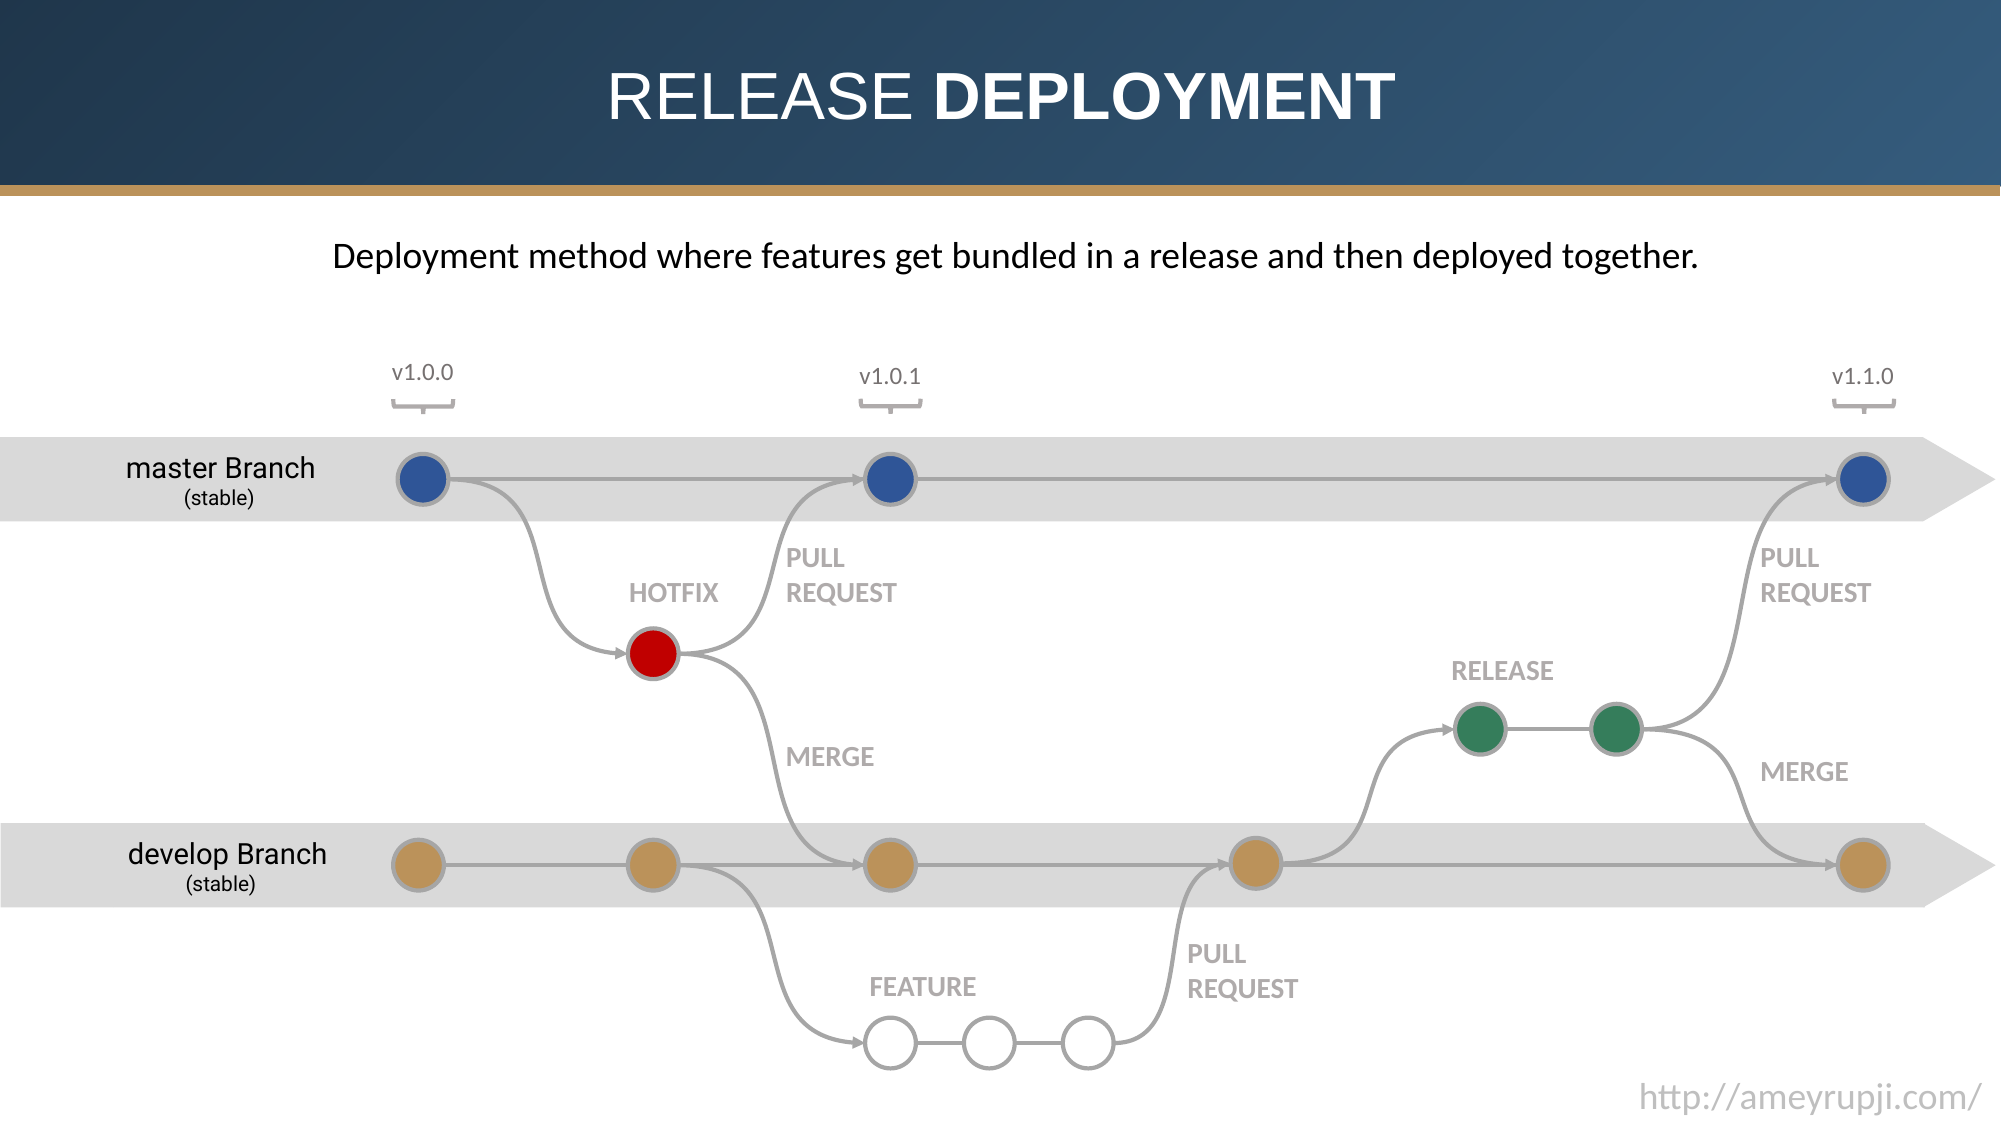

RELEASE DEPLOYMENT
Deployment method where features get bundled in a release and then deployed together.
v1.0.0
v1.1.0
v1.0.1

master Branch
           (stable)

PULL
REQUEST
PULL
REQUEST
HOTFIX

RELEASE

MERGE
MERGE

develop Branch
           (stable)

PULL
REQUEST
FEATURE

http://ameyrupji.com/